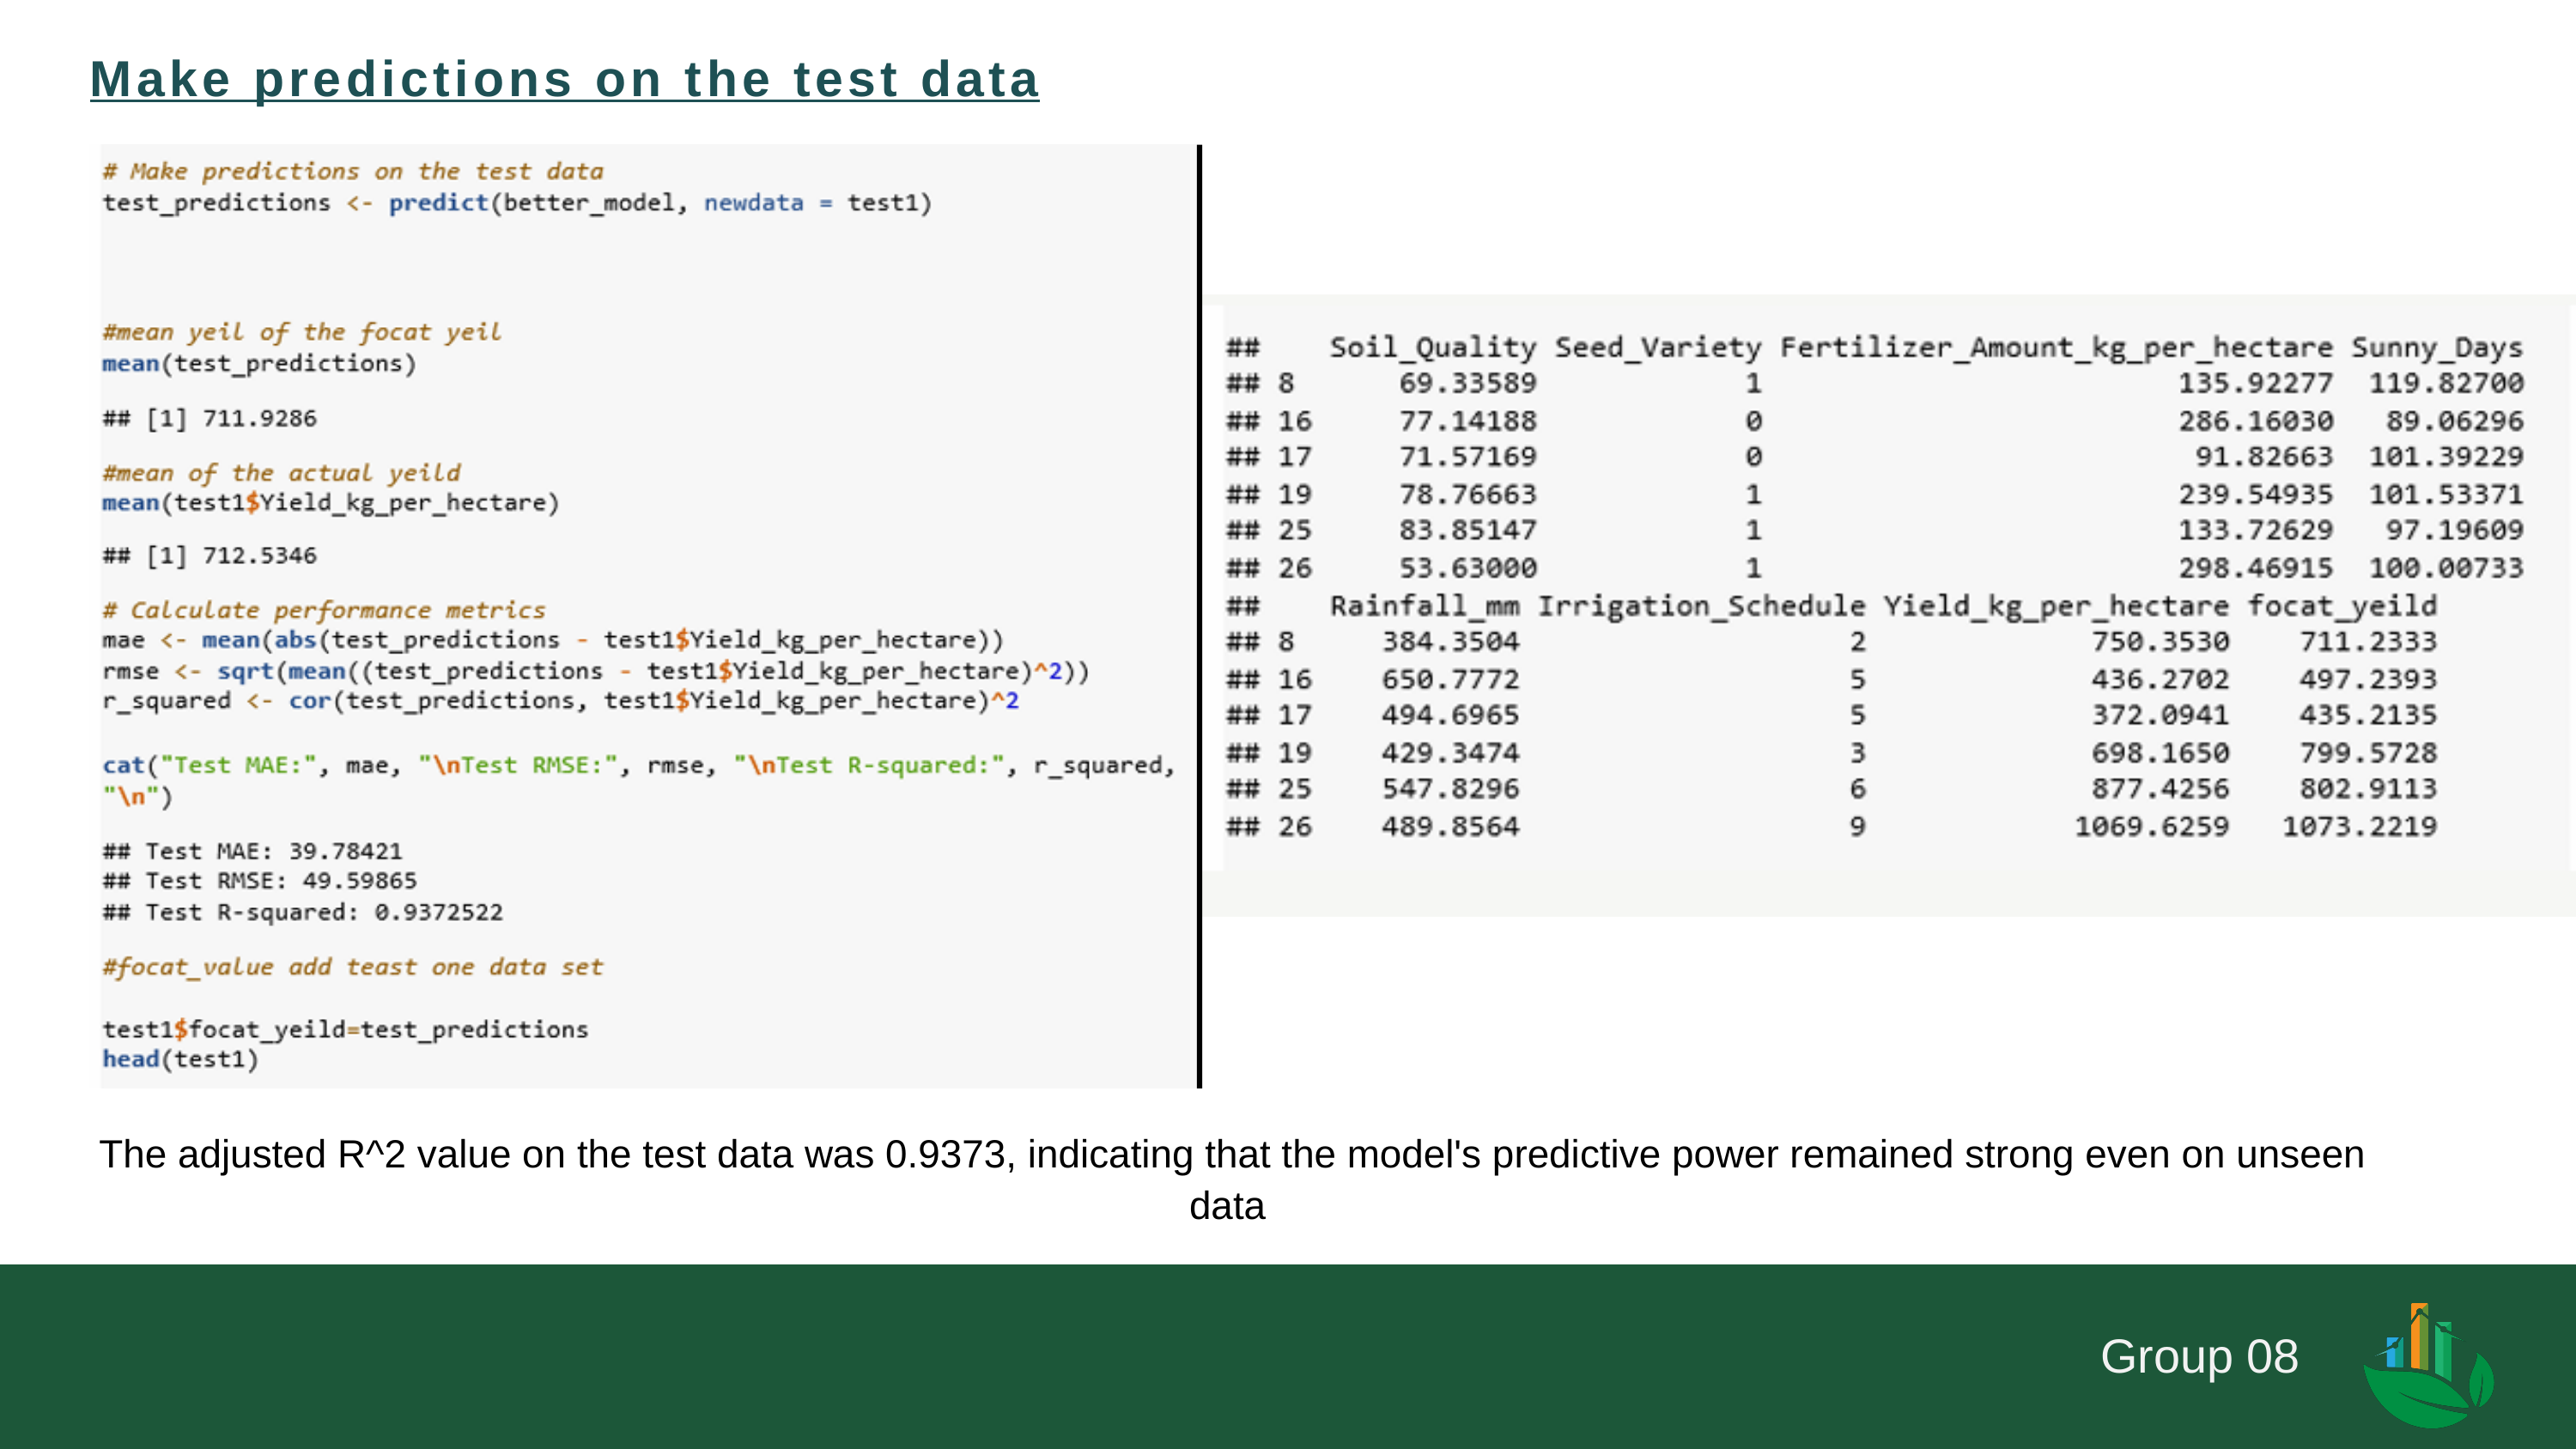

Make predictions on the test data

The adjusted R^2 value on the test data was 0.9373, indicating that the model's predictive power remained strong even on unseen data

Group 08